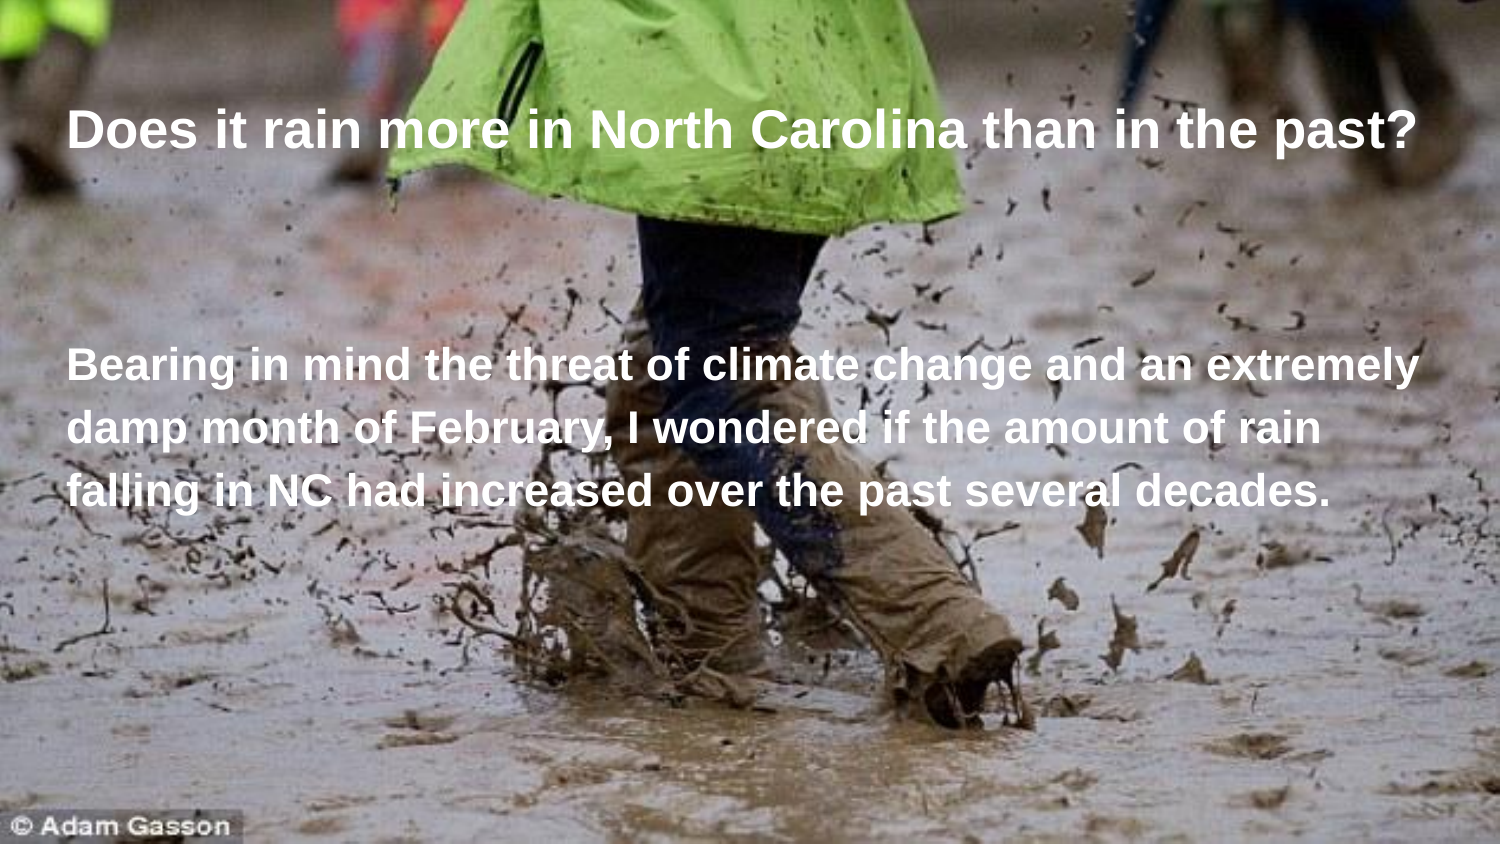

# Does it rain more in North Carolina than in the past?

Bearing in mind the threat of climate change and an extremely damp month of February, I wondered if the amount of rain falling in NC had increased over the past several decades.